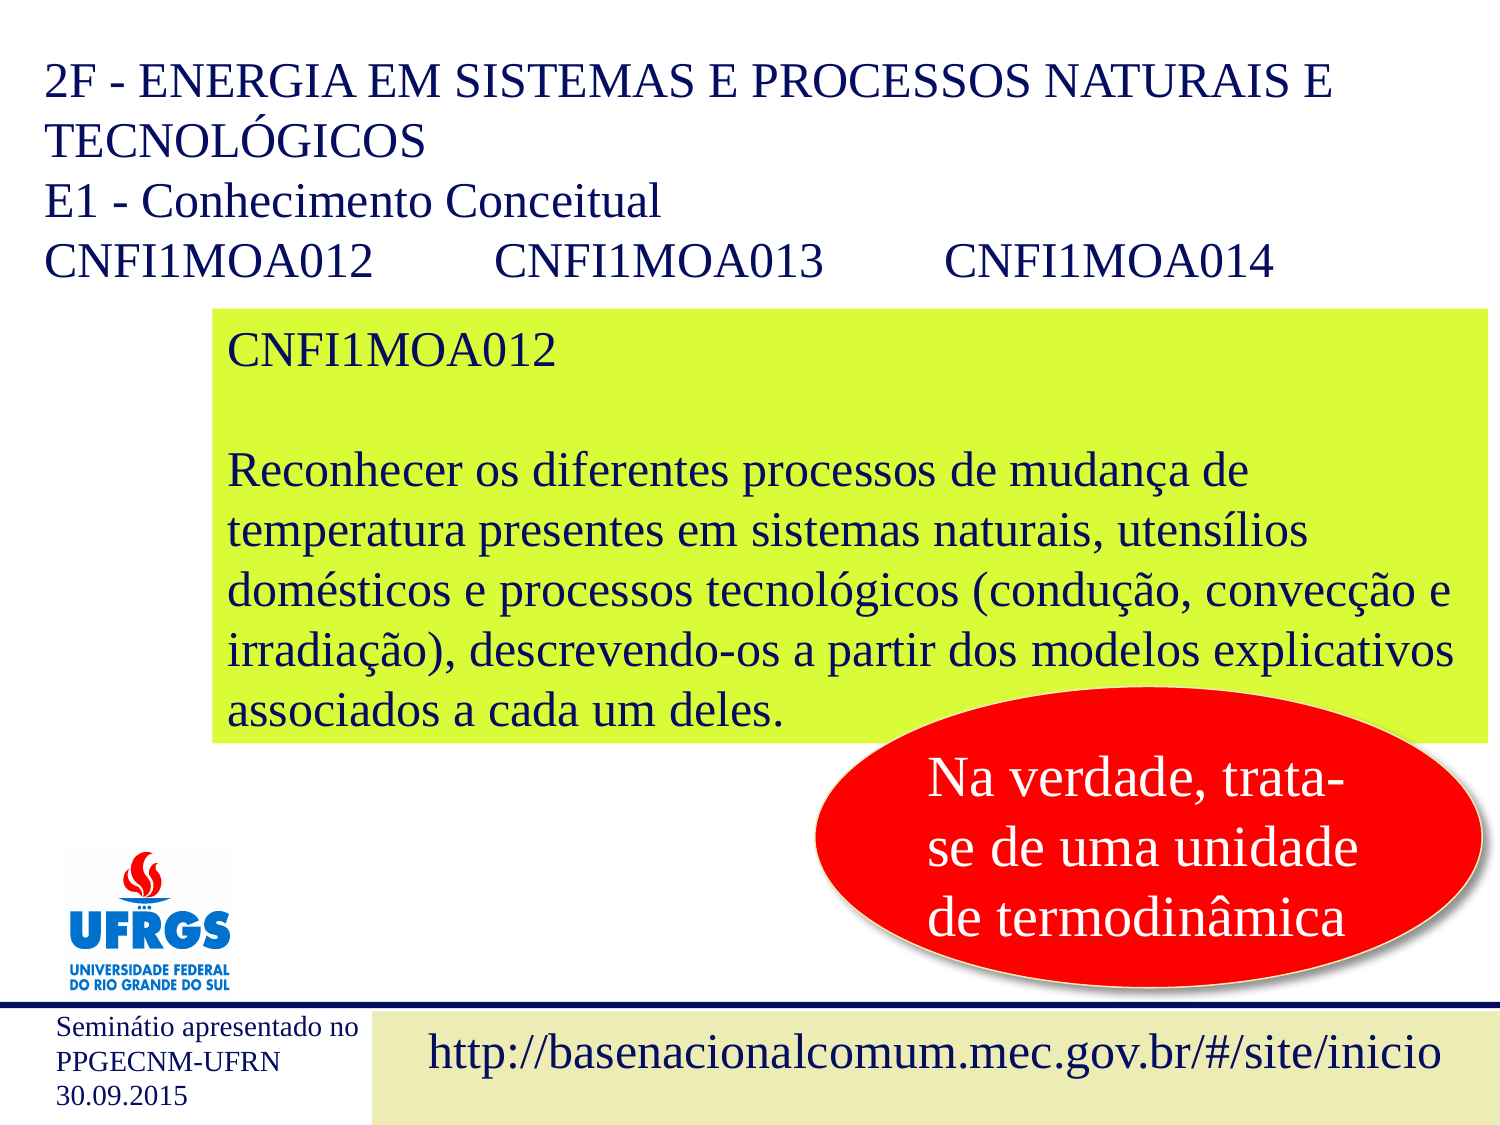

2F - ENERGIA EM SISTEMAS E PROCESSOS NATURAIS E TECNOLÓGICOS
E1 - Conhecimento Conceitual
CNFI1MOA012	CNFI1MOA013	CNFI1MOA014
CNFI1MOA012

Reconhecer os diferentes processos de mudança de temperatura presentes em sistemas naturais, utensílios domésticos e processos tecnológicos (condução, convecção e irradiação), descrevendo-os a partir dos modelos explicativos associados a cada um deles.
Na verdade, trata-se de uma unidade de termodinâmica
http://basenacionalcomum.mec.gov.br/#/site/inicio